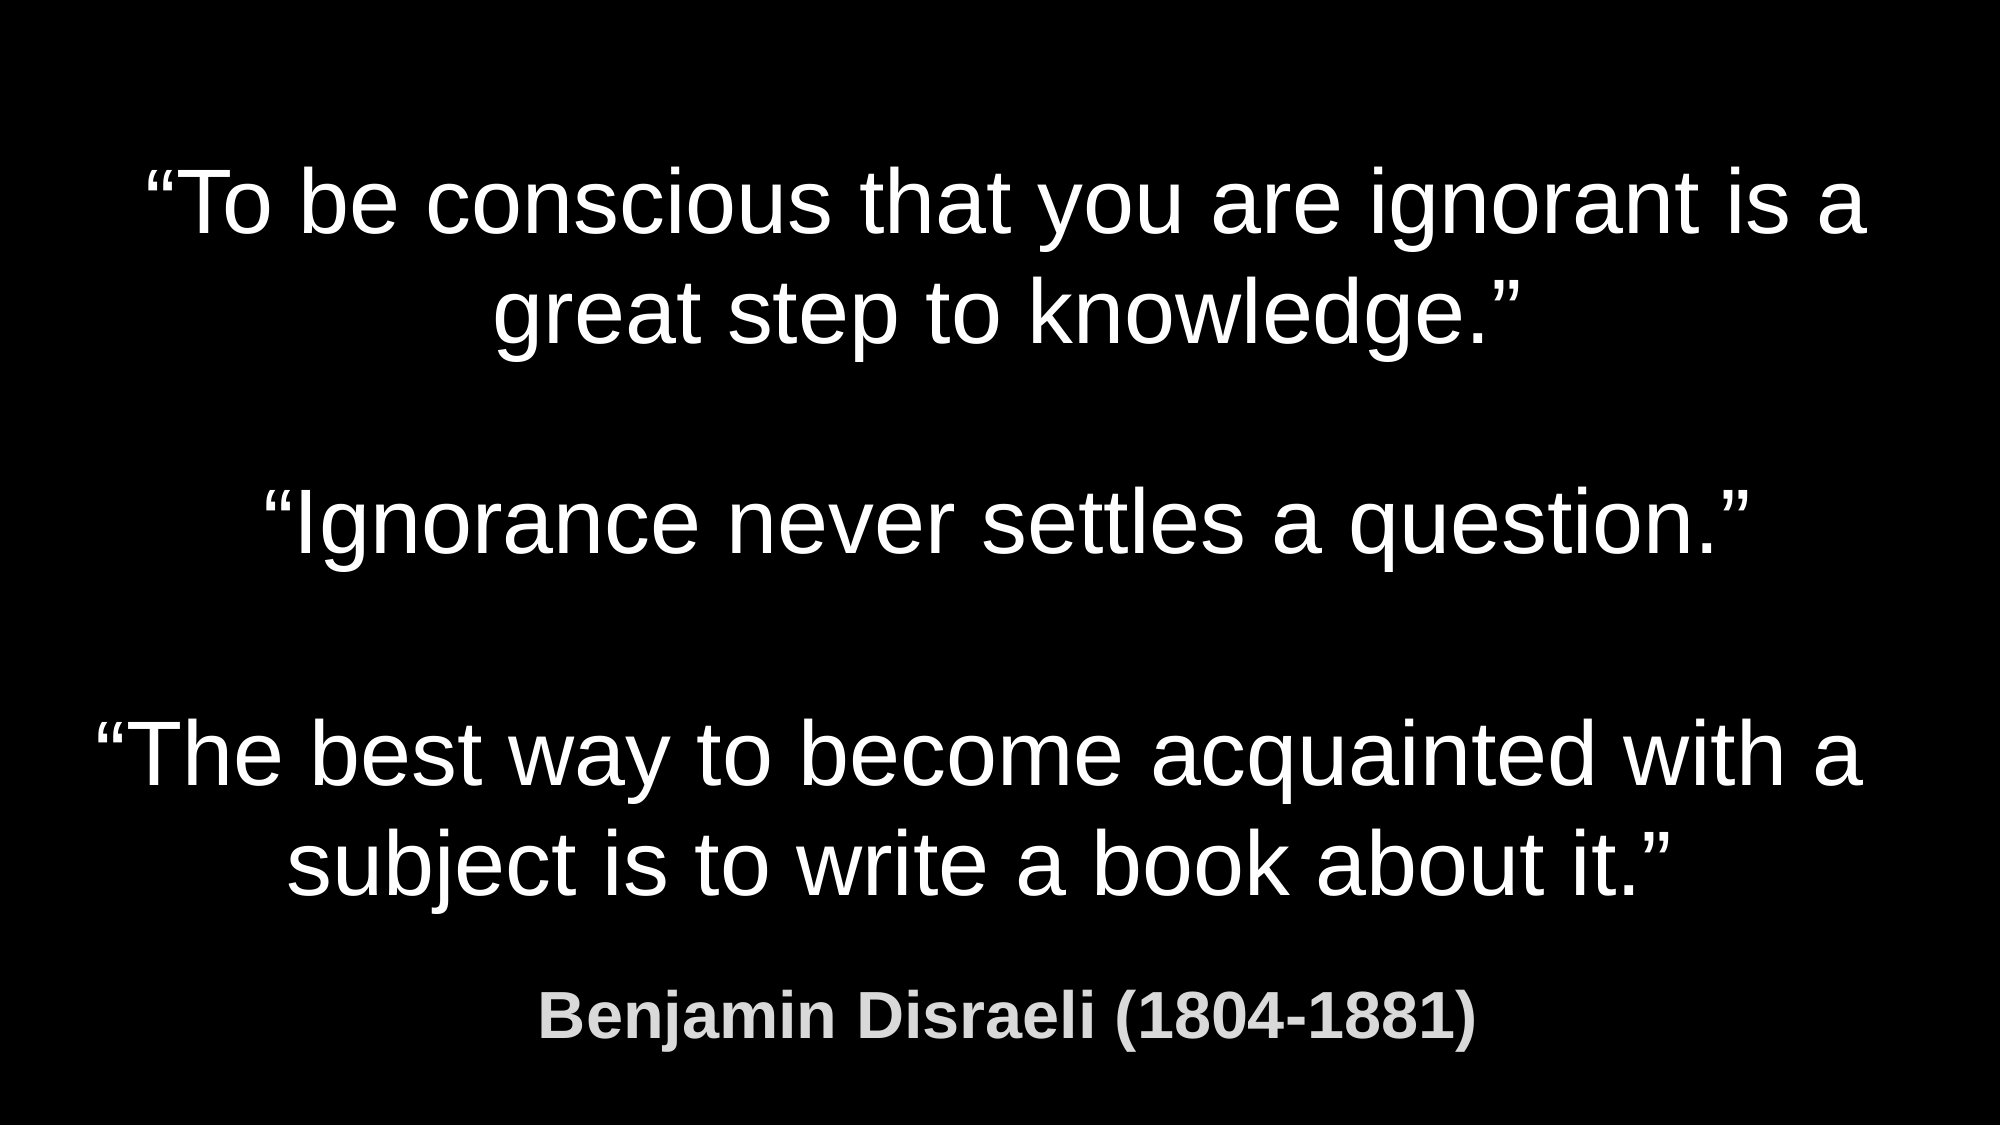

# “To be conscious that you are ignorant is a great step to knowledge.”
“Ignorance never settles a question.”
“The best way to become acquainted with a subject is to write a book about it.”
Benjamin Disraeli (1804-1881)